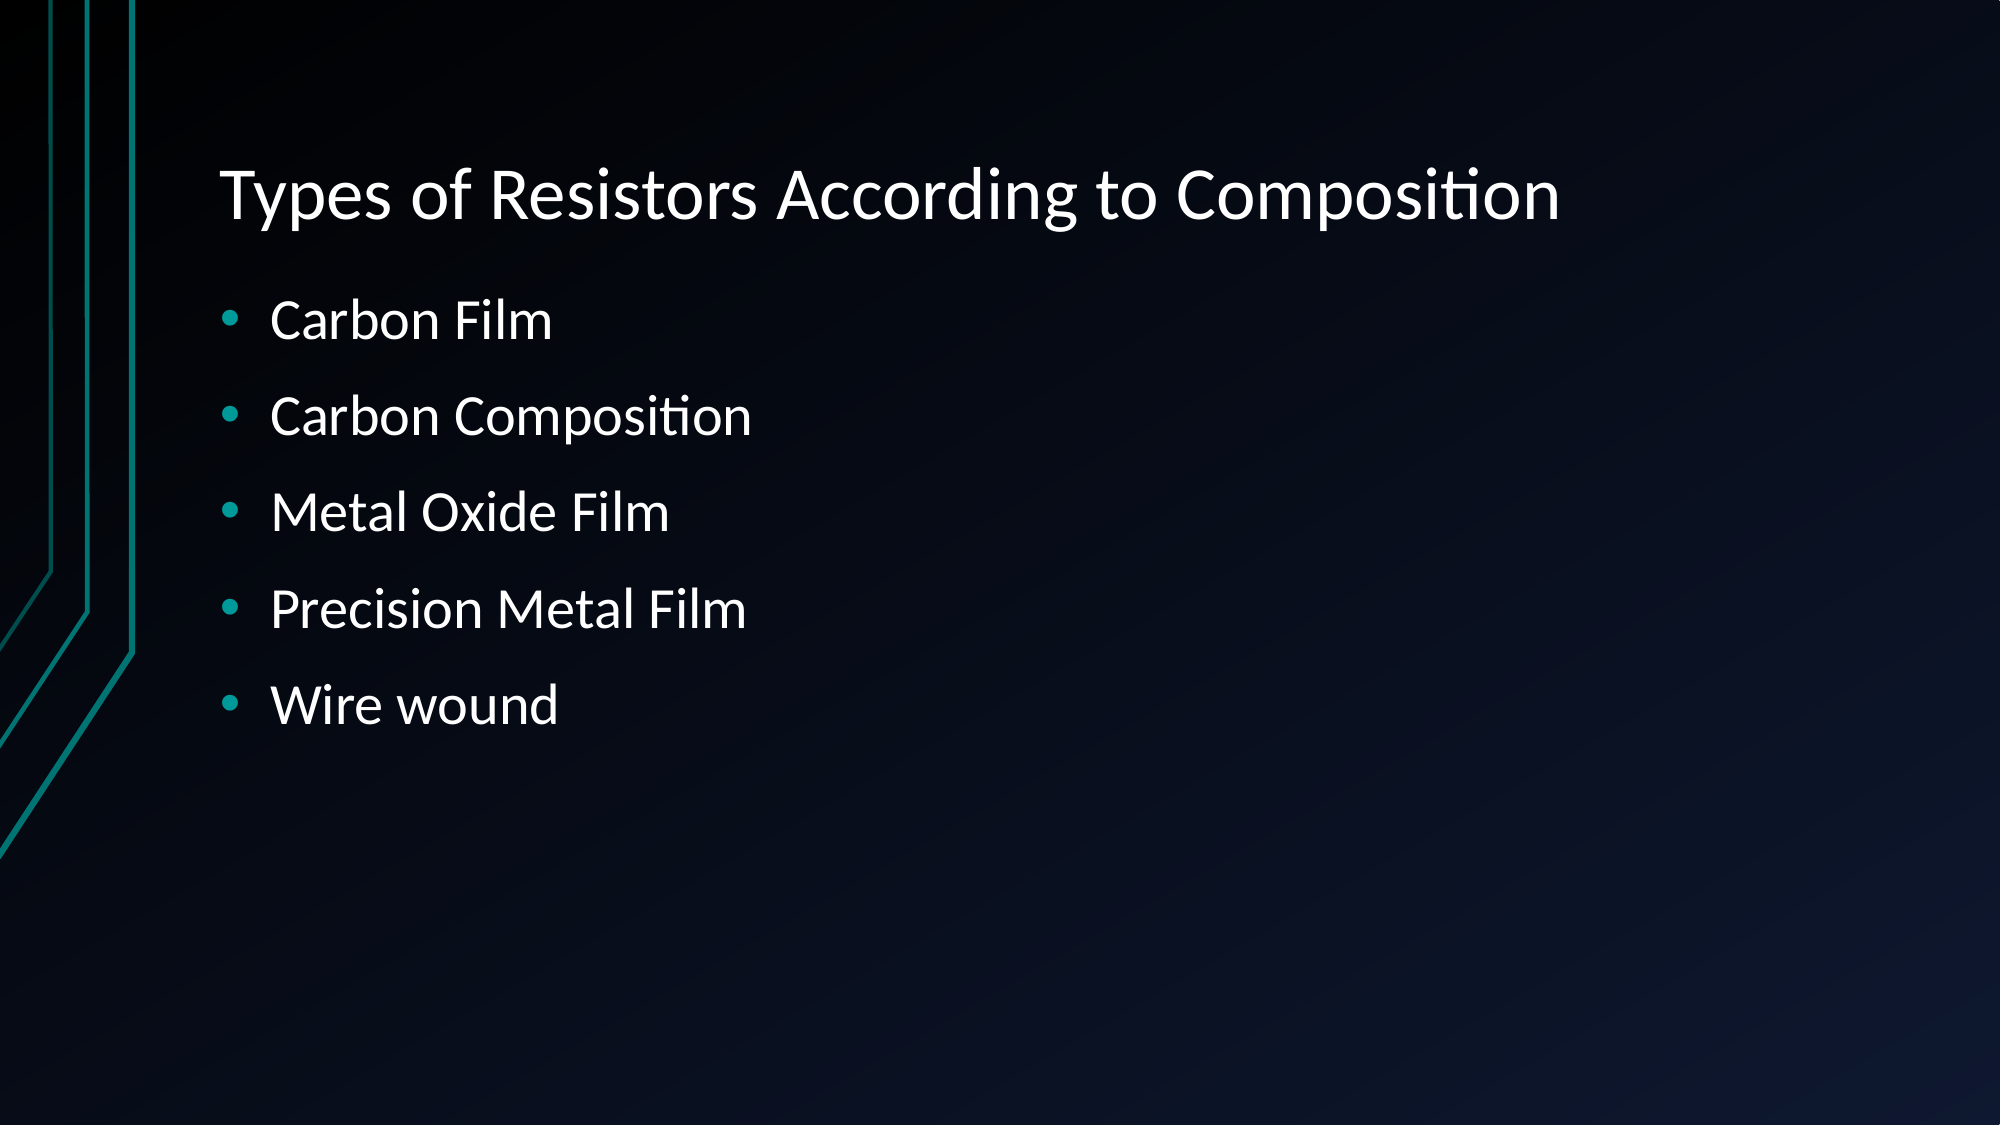

# Types of Resistors According to Composition
Carbon Film
Carbon Composition
Metal Oxide Film
Precision Metal Film
Wire wound